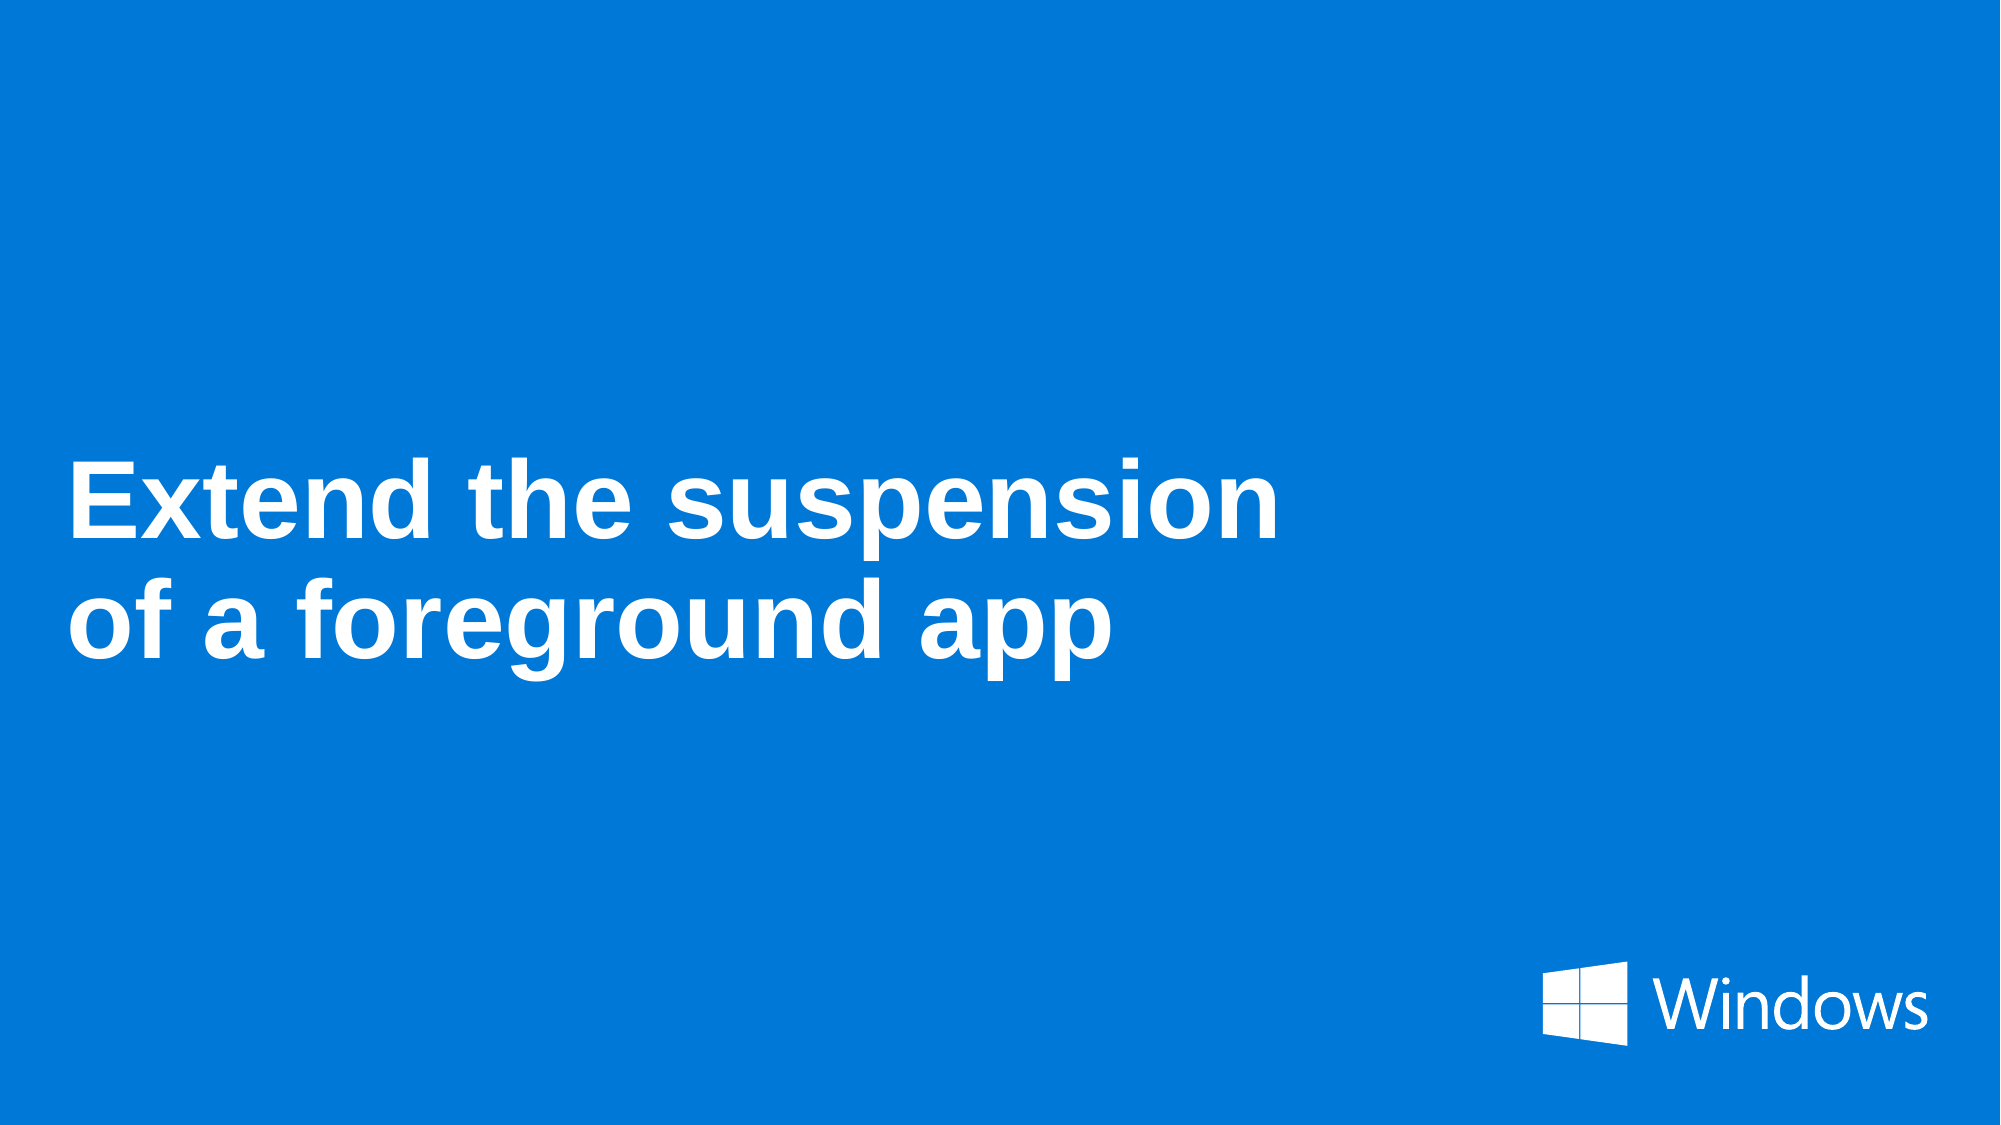

# Extend the suspension of a foreground app